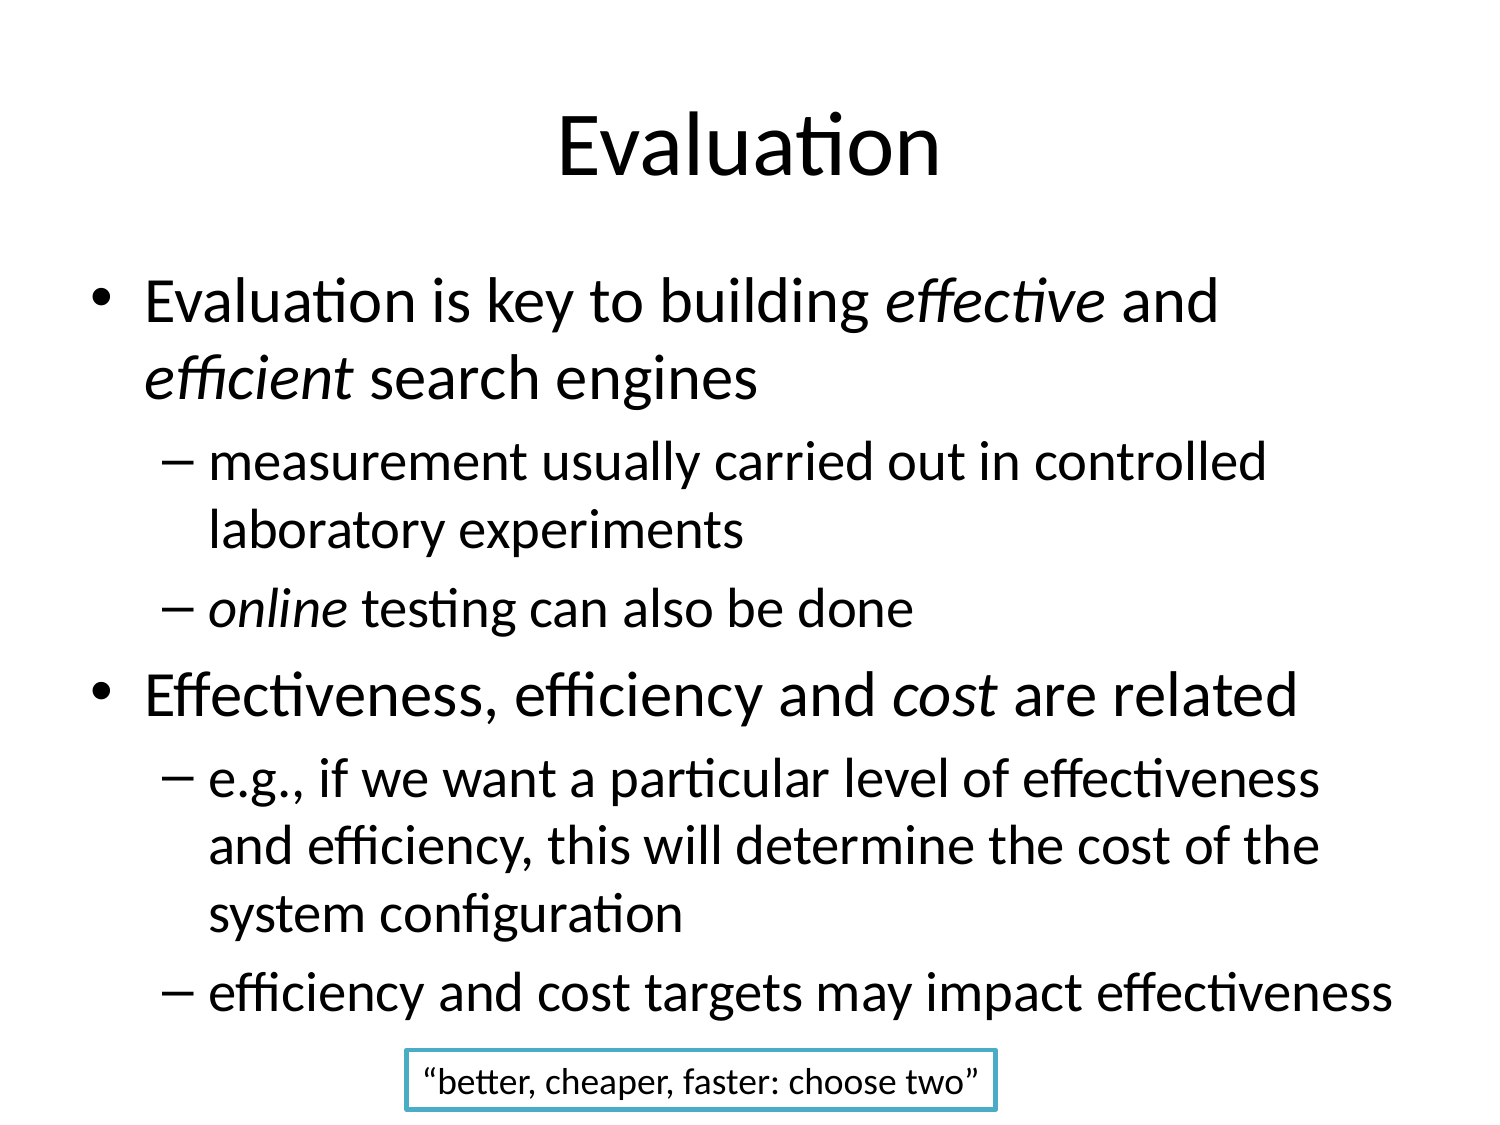

# Evaluation
Evaluation is key to building effective and efficient search engines
measurement usually carried out in controlled laboratory experiments
online testing can also be done
Effectiveness, efficiency and cost are related
e.g., if we want a particular level of effectiveness and efficiency, this will determine the cost of the system configuration
efficiency and cost targets may impact effectiveness
“better, cheaper, faster: choose two”